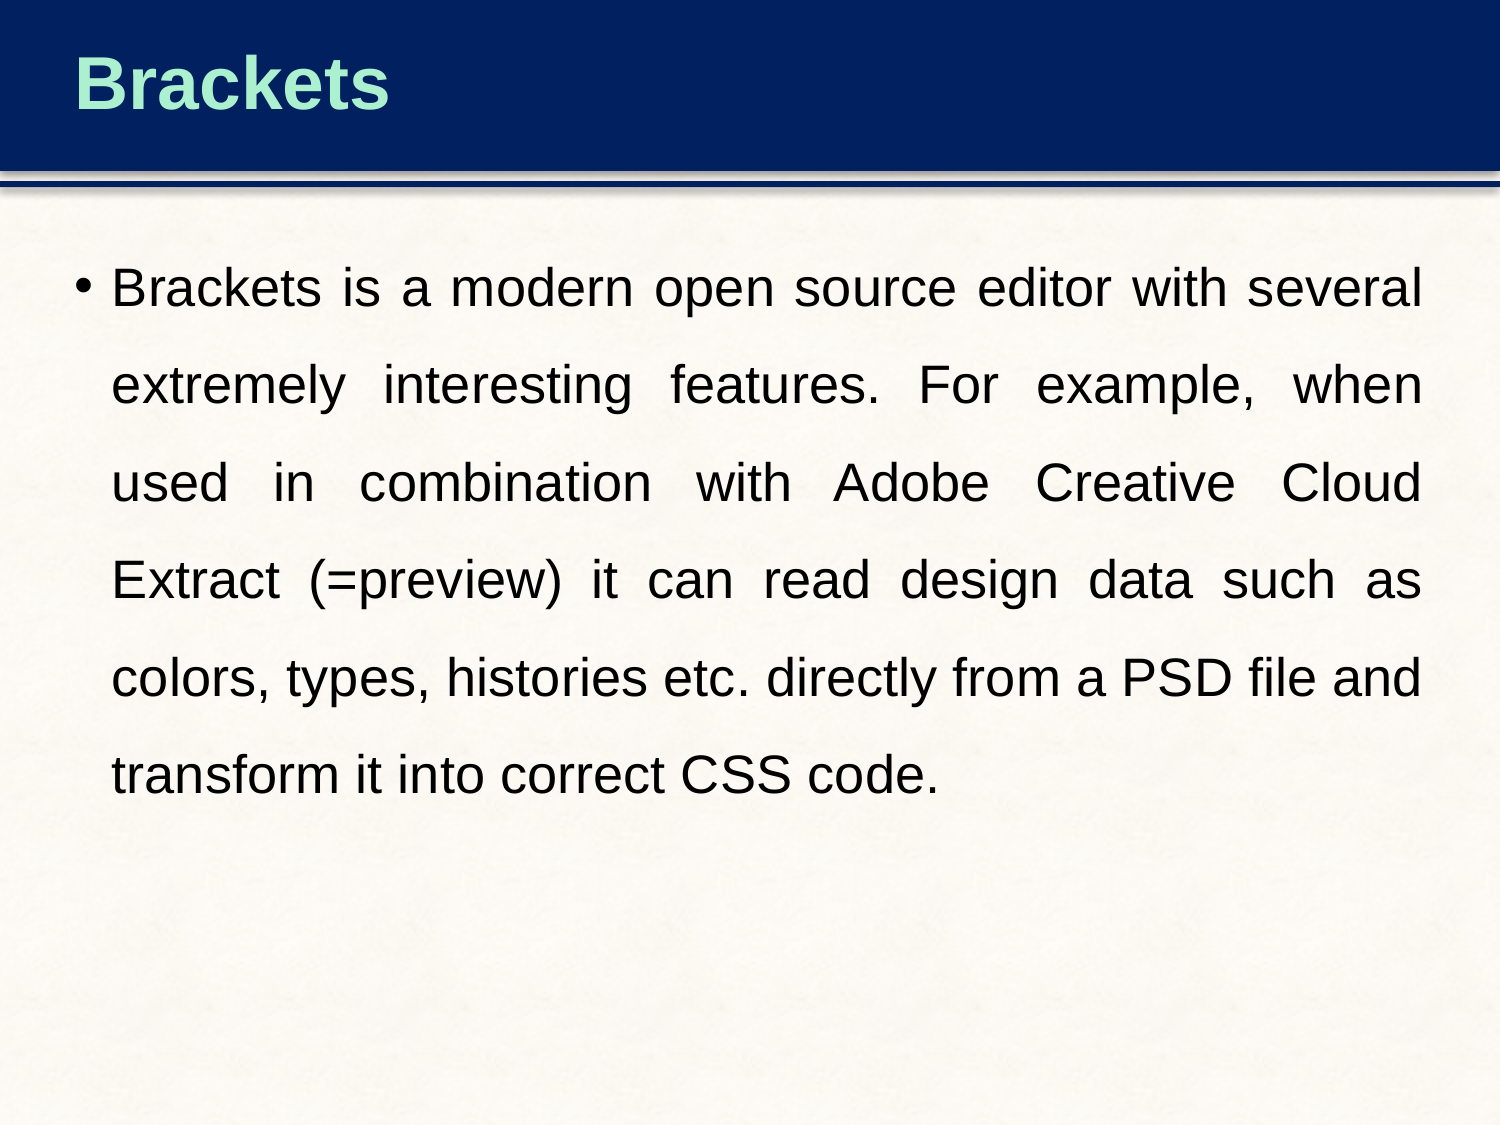

# Brackets
Brackets is a modern open source editor with several extremely interesting features. For example, when used in combination with Adobe Creative Cloud Extract (=preview) it can read design data such as colors, types, histories etc. directly from a PSD file and transform it into correct CSS code.